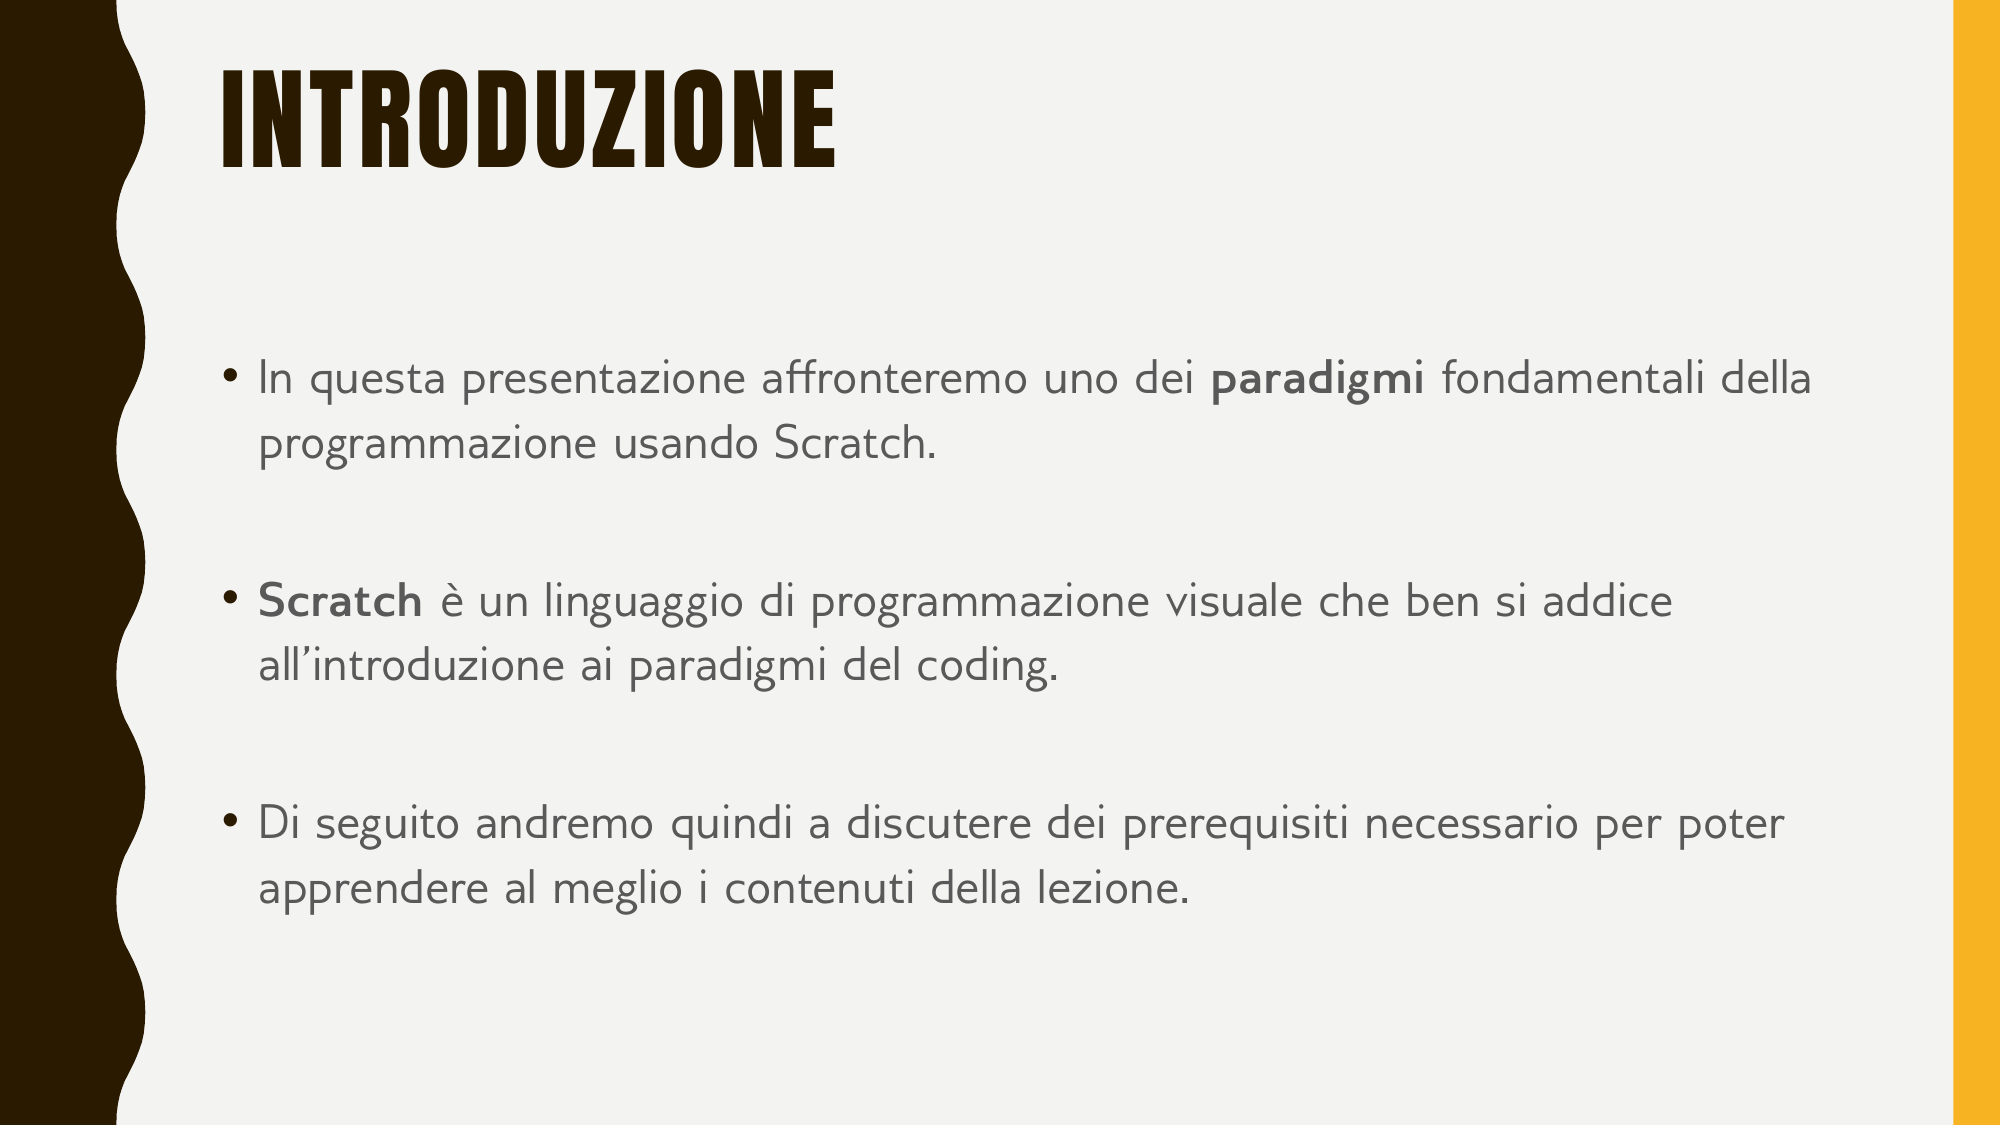

# introduzione
In questa presentazione affronteremo uno dei paradigmi fondamentali della programmazione usando Scratch.

Scratch è un linguaggio di programmazione visuale che ben si addice all’introduzione ai paradigmi del coding.

Di seguito andremo quindi a discutere dei prerequisiti necessario per poter apprendere al meglio i contenuti della lezione.